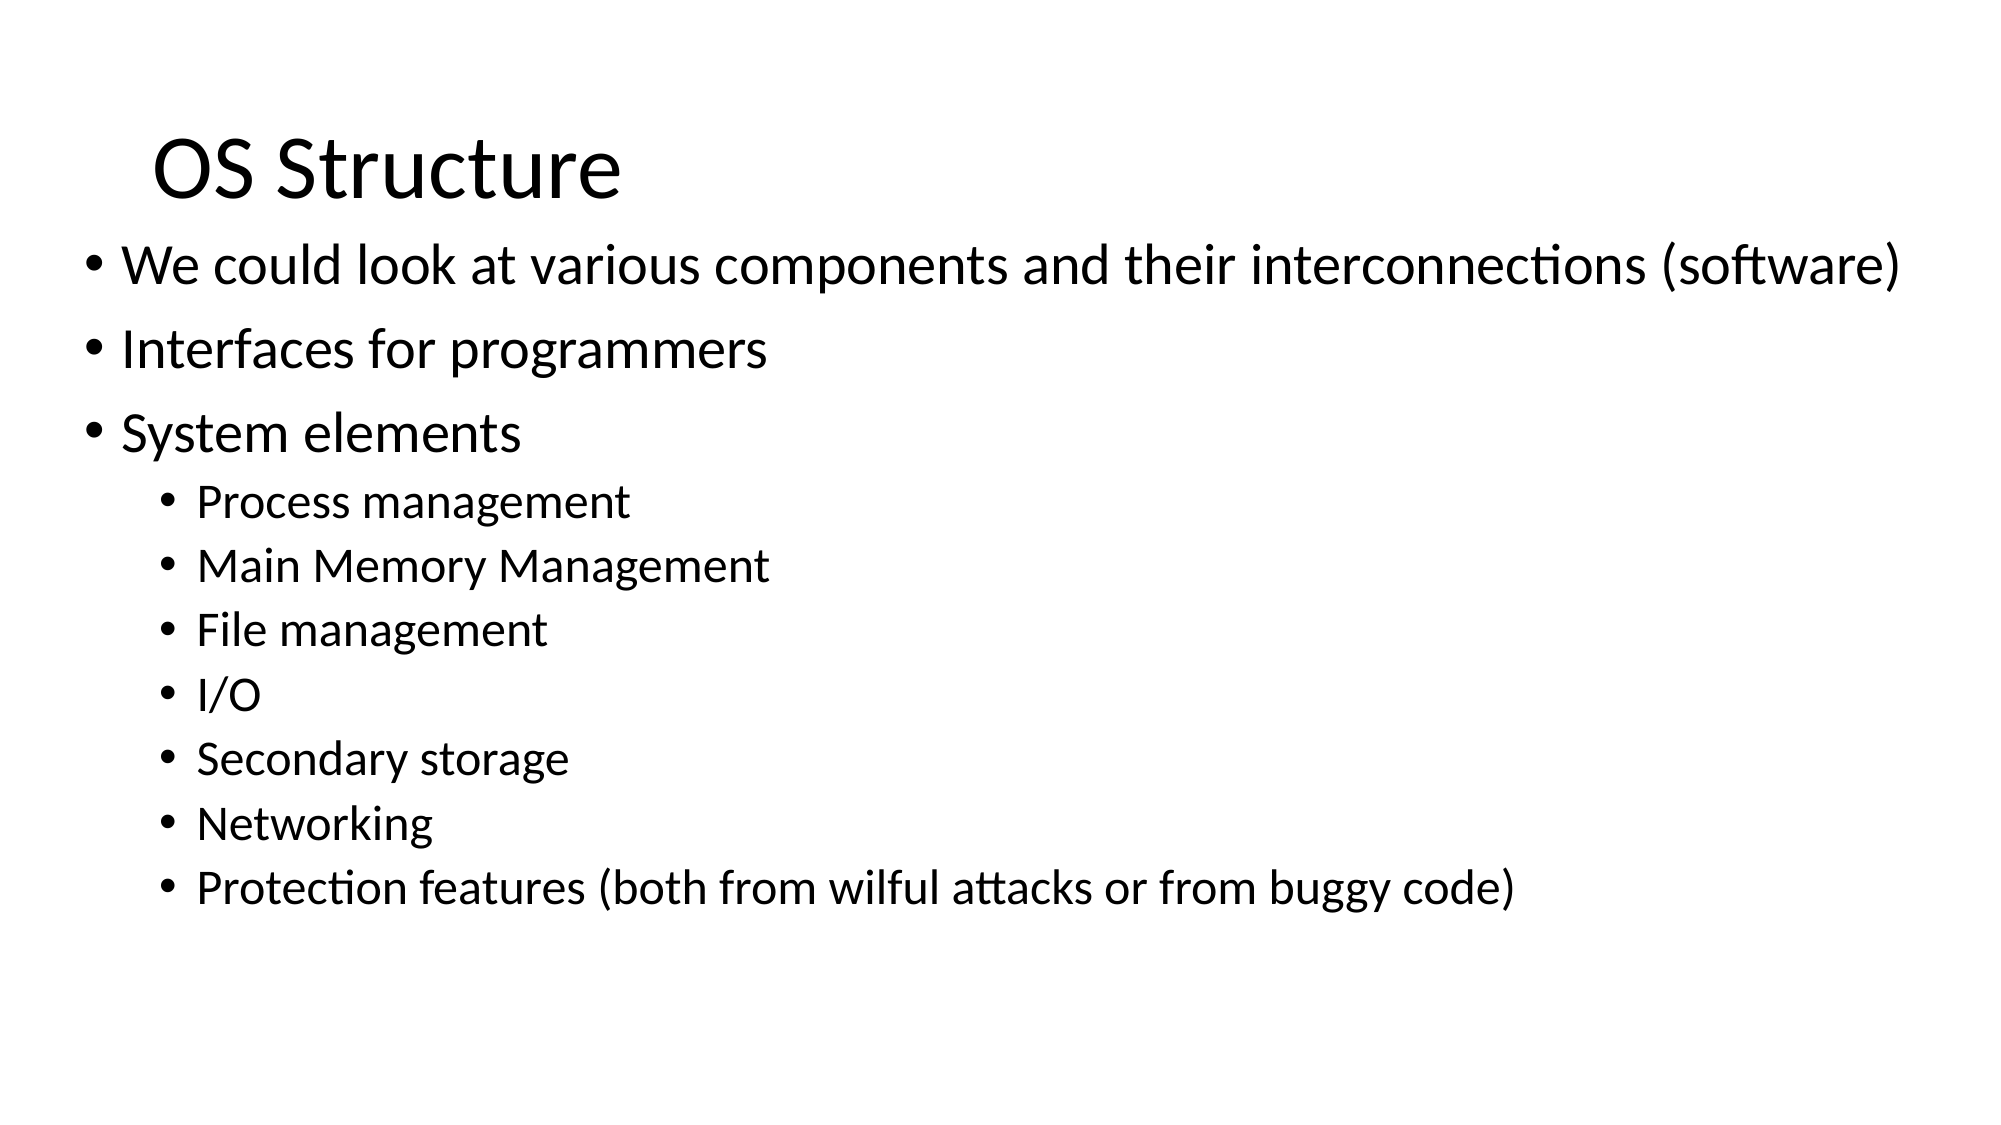

# OS Structure
We could look at various components and their interconnections (software)
Interfaces for programmers
System elements
Process management
Main Memory Management
File management
I/O
Secondary storage
Networking
Protection features (both from wilful attacks or from buggy code)